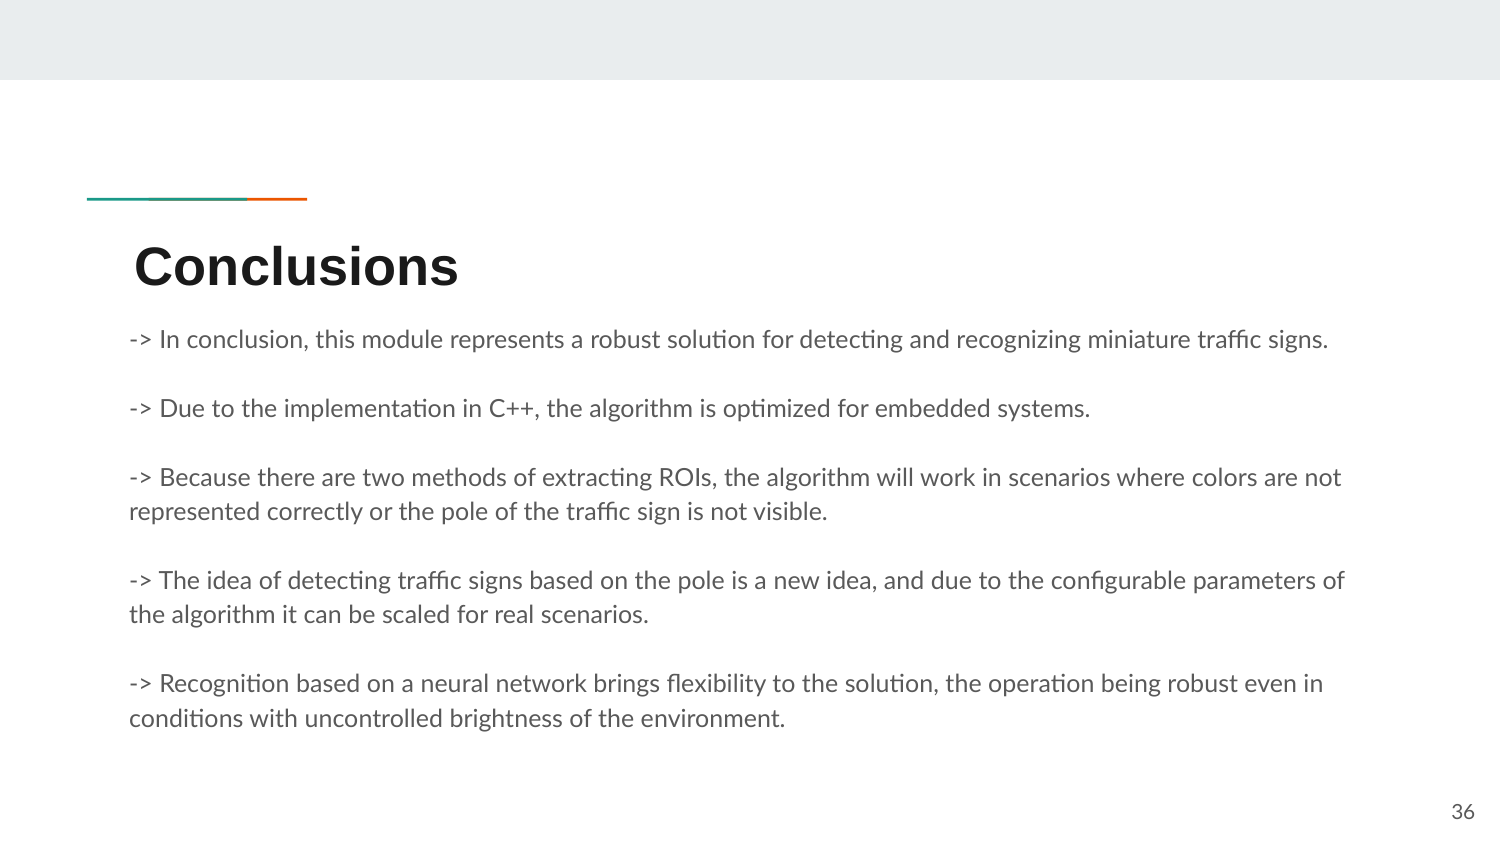

# Conclusions
-> In conclusion, this module represents a robust solution for detecting and recognizing miniature traffic signs.

-> Due to the implementation in C++, the algorithm is optimized for embedded systems.

-> Because there are two methods of extracting ROIs, the algorithm will work in scenarios where colors are not represented correctly or the pole of the traffic sign is not visible.

-> The idea of detecting traffic signs based on the pole is a new idea, and due to the configurable parameters of the algorithm it can be scaled for real scenarios.

-> Recognition based on a neural network brings flexibility to the solution, the operation being robust even in conditions with uncontrolled brightness of the environment.
36